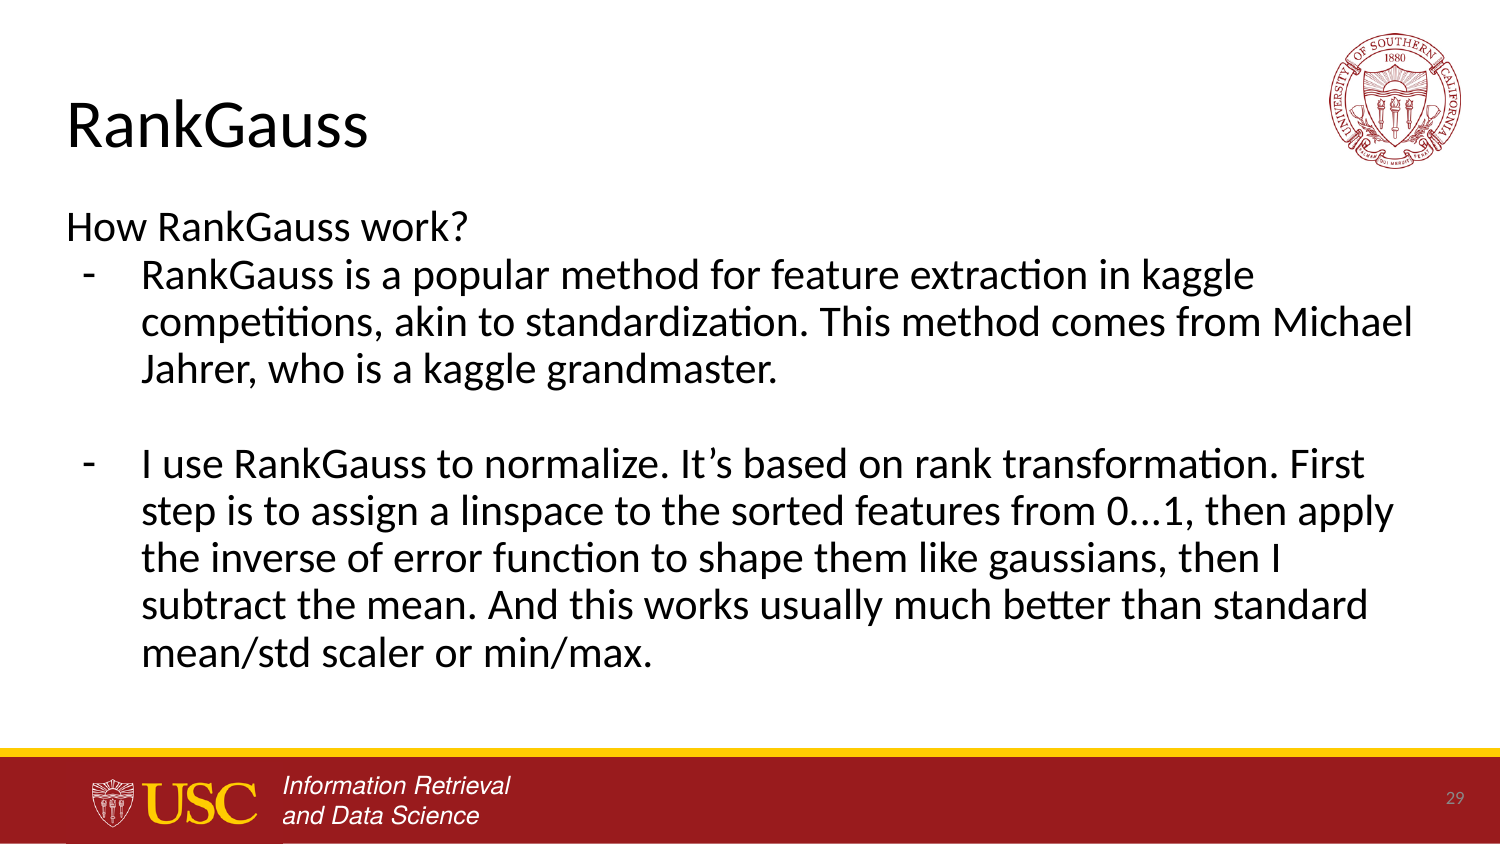

# RankGauss
How RankGauss work?
RankGauss is a popular method for feature extraction in kaggle competitions, akin to standardization. This method comes from Michael Jahrer, who is a kaggle grandmaster.

I use RankGauss to normalize. It’s based on rank transformation. First step is to assign a linspace to the sorted features from 0...1, then apply the inverse of error function to shape them like gaussians, then I subtract the mean. And this works usually much better than standard mean/std scaler or min/max.

29